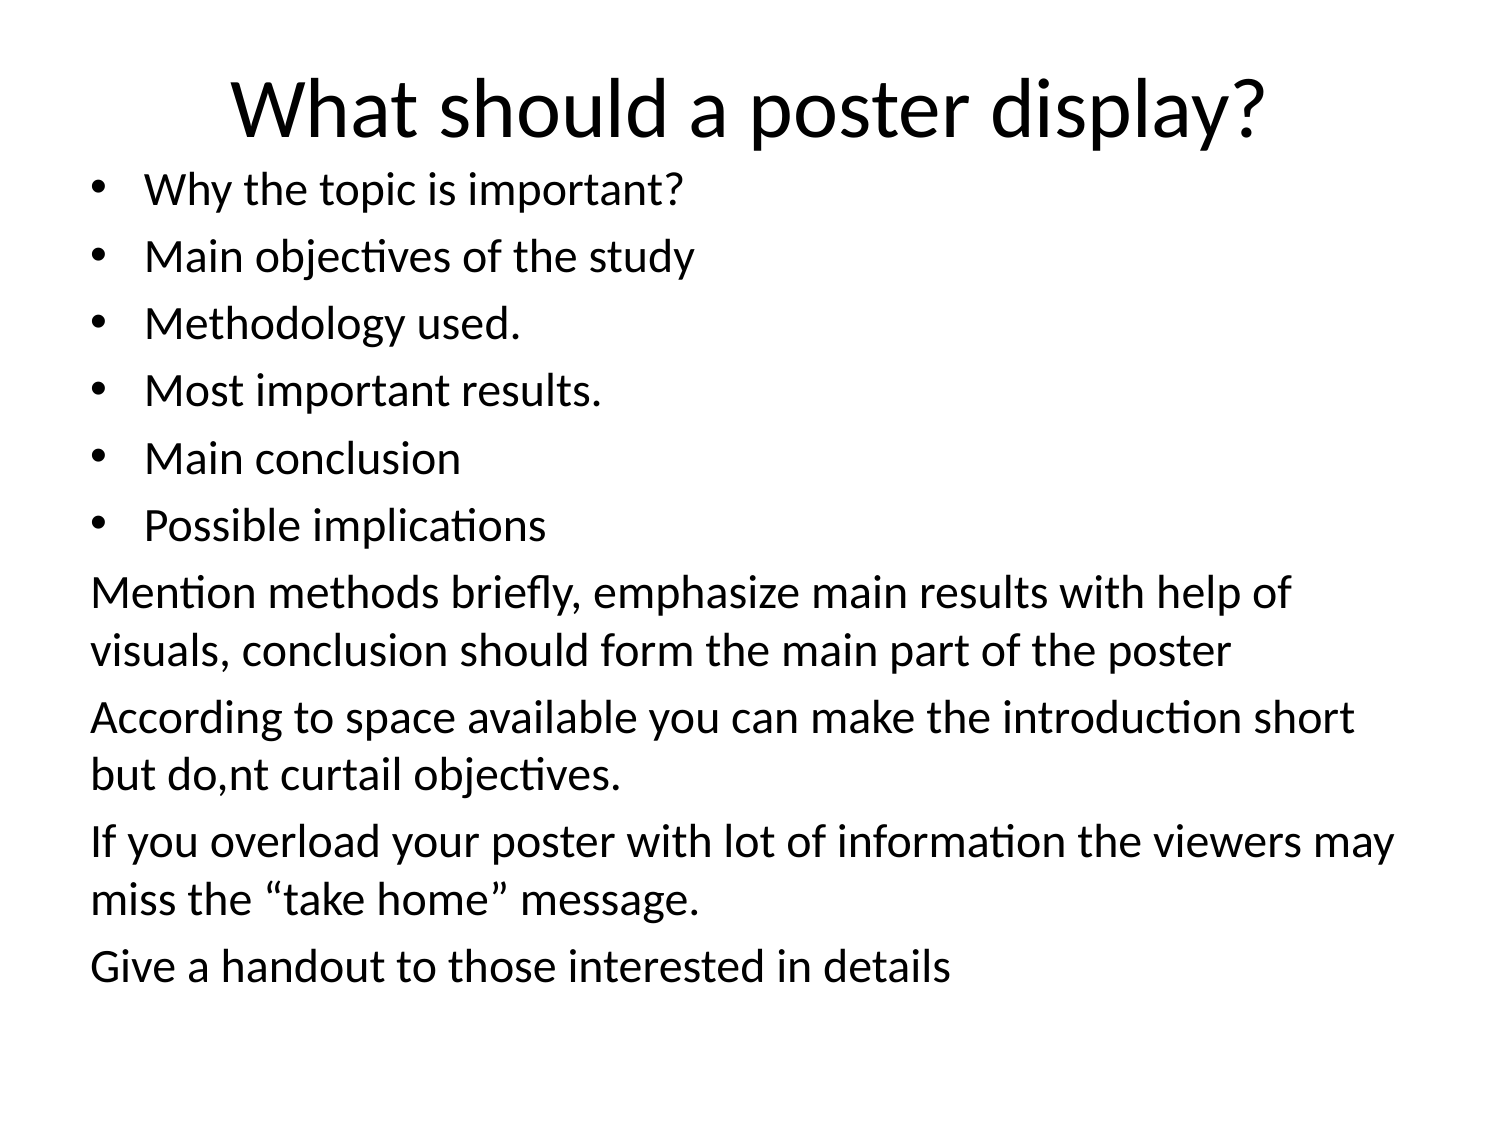

# What should a poster display?
Why the topic is important?
Main objectives of the study
Methodology used.
Most important results.
Main conclusion
Possible implications
Mention methods briefly, emphasize main results with help of visuals, conclusion should form the main part of the poster
According to space available you can make the introduction short but do,nt curtail objectives.
If you overload your poster with lot of information the viewers may miss the “take home” message.
Give a handout to those interested in details